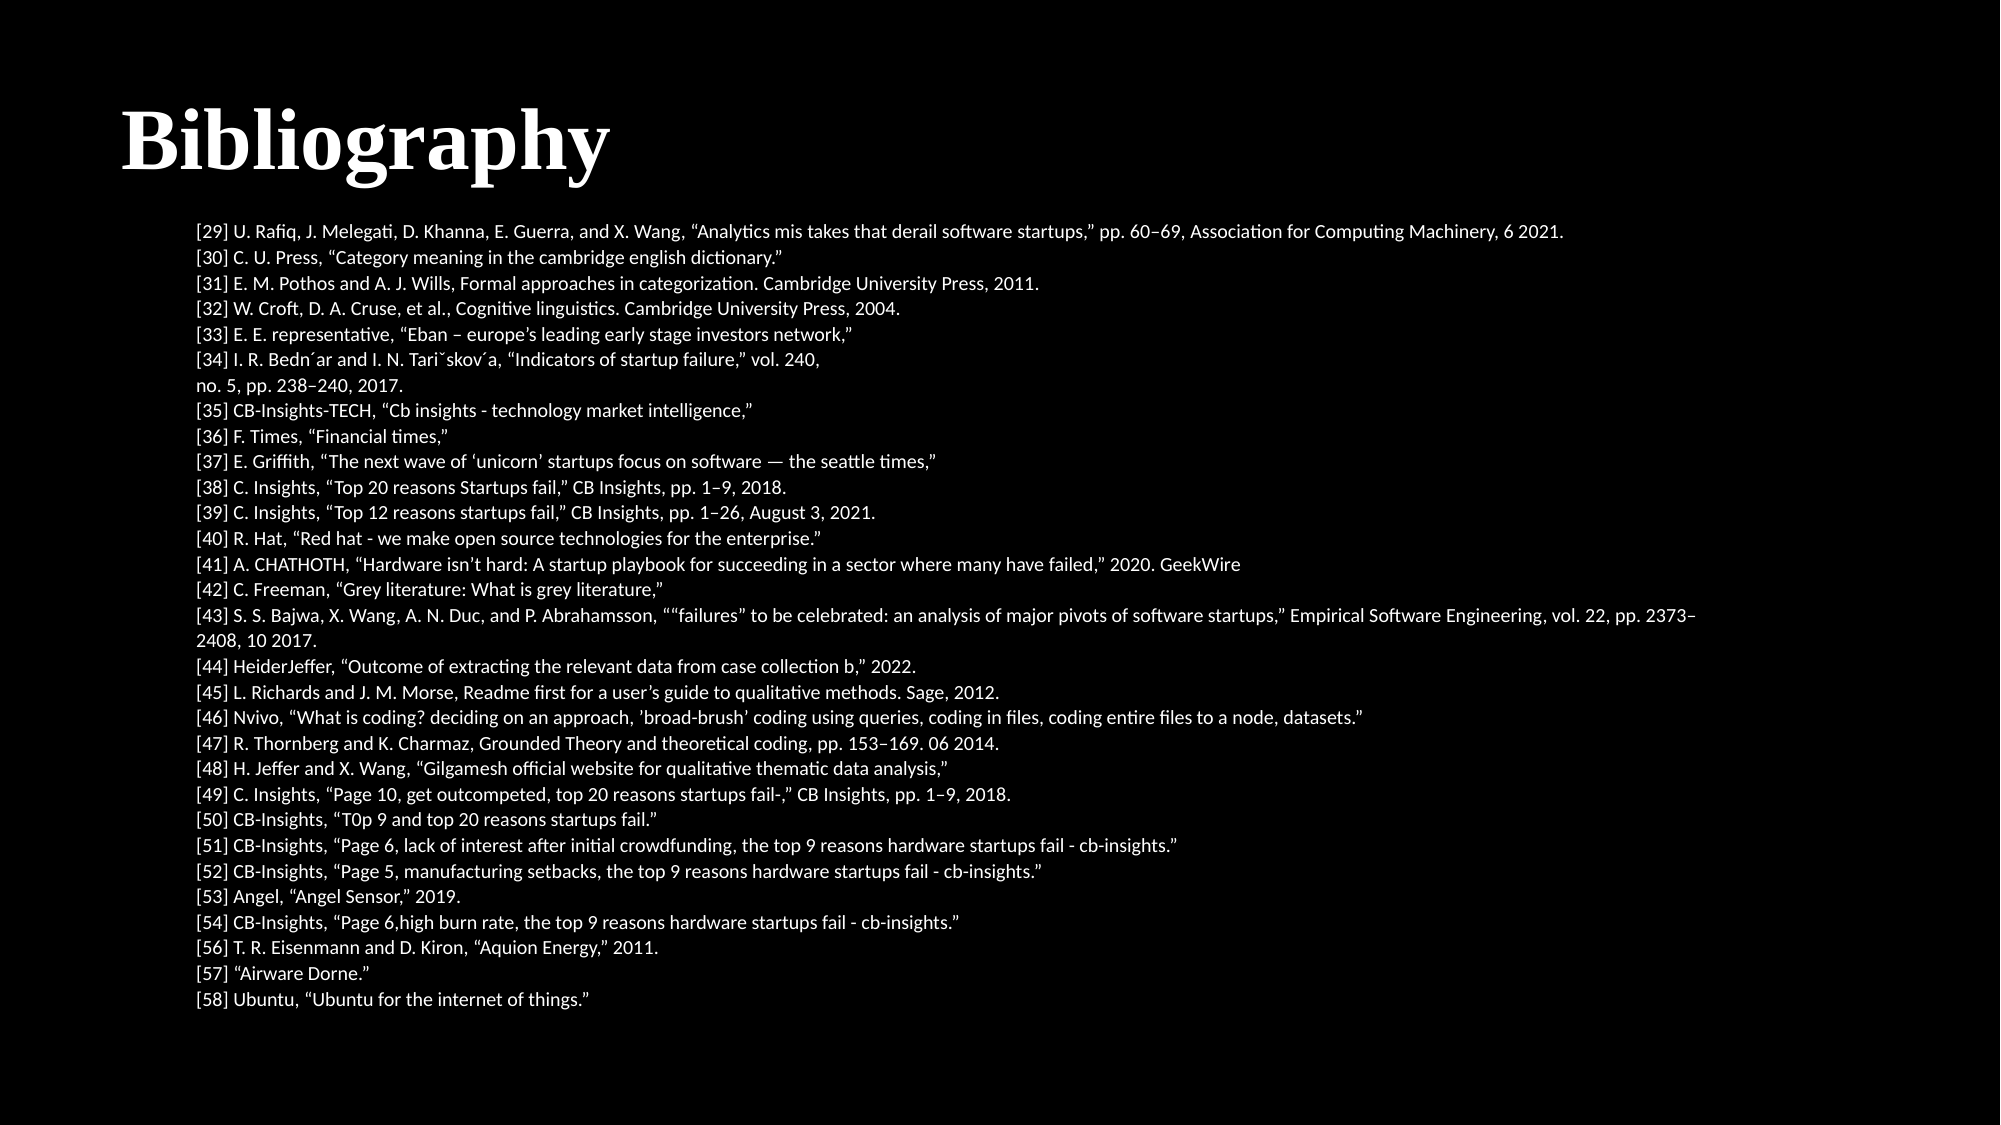

# Bibliography
[29] U. Rafiq, J. Melegati, D. Khanna, E. Guerra, and X. Wang, “Analytics mis takes that derail software startups,” pp. 60–69, Association for Computing Machinery, 6 2021.
[30] C. U. Press, “Category meaning in the cambridge english dictionary.”
[31] E. M. Pothos and A. J. Wills, Formal approaches in categorization. Cambridge University Press, 2011.
[32] W. Croft, D. A. Cruse, et al., Cognitive linguistics. Cambridge University Press, 2004.
[33] E. E. representative, “Eban – europe’s leading early stage investors network,”
[34] I. R. Bedn´ar and I. N. Tariˇskov´a, “Indicators of startup failure,” vol. 240,
no. 5, pp. 238–240, 2017.
[35] CB-Insights-TECH, “Cb insights - technology market intelligence,”
[36] F. Times, “Financial times,”
[37] E. Griffith, “The next wave of ‘unicorn’ startups focus on software — the seattle times,”
[38] C. Insights, “Top 20 reasons Startups fail,” CB Insights, pp. 1–9, 2018.
[39] C. Insights, “Top 12 reasons startups fail,” CB Insights, pp. 1–26, August 3, 2021.
[40] R. Hat, “Red hat - we make open source technologies for the enterprise.”
[41] A. CHATHOTH, “Hardware isn’t hard: A startup playbook for succeeding in a sector where many have failed,” 2020. GeekWire
[42] C. Freeman, “Grey literature: What is grey literature,”
[43] S. S. Bajwa, X. Wang, A. N. Duc, and P. Abrahamsson, ““failures” to be celebrated: an analysis of major pivots of software startups,” Empirical Software Engineering, vol. 22, pp. 2373–2408, 10 2017.
[44] HeiderJeffer, “Outcome of extracting the relevant data from case collection b,” 2022.
[45] L. Richards and J. M. Morse, Readme first for a user’s guide to qualitative methods. Sage, 2012.
[46] Nvivo, “What is coding? deciding on an approach, ’broad-brush’ coding using queries, coding in files, coding entire files to a node, datasets.”
[47] R. Thornberg and K. Charmaz, Grounded Theory and theoretical coding, pp. 153–169. 06 2014.
[48] H. Jeffer and X. Wang, “Gilgamesh official website for qualitative thematic data analysis,”
[49] C. Insights, “Page 10, get outcompeted, top 20 reasons startups fail-,” CB Insights, pp. 1–9, 2018.
[50] CB-Insights, “T0p 9 and top 20 reasons startups fail.”
[51] CB-Insights, “Page 6, lack of interest after initial crowdfunding, the top 9 reasons hardware startups fail - cb-insights.”
[52] CB-Insights, “Page 5, manufacturing setbacks, the top 9 reasons hardware startups fail - cb-insights.”
[53] Angel, “Angel Sensor,” 2019.
[54] CB-Insights, “Page 6,high burn rate, the top 9 reasons hardware startups fail - cb-insights.”
[56] T. R. Eisenmann and D. Kiron, “Aquion Energy,” 2011.
[57] “Airware Dorne.”
[58] Ubuntu, “Ubuntu for the internet of things.”